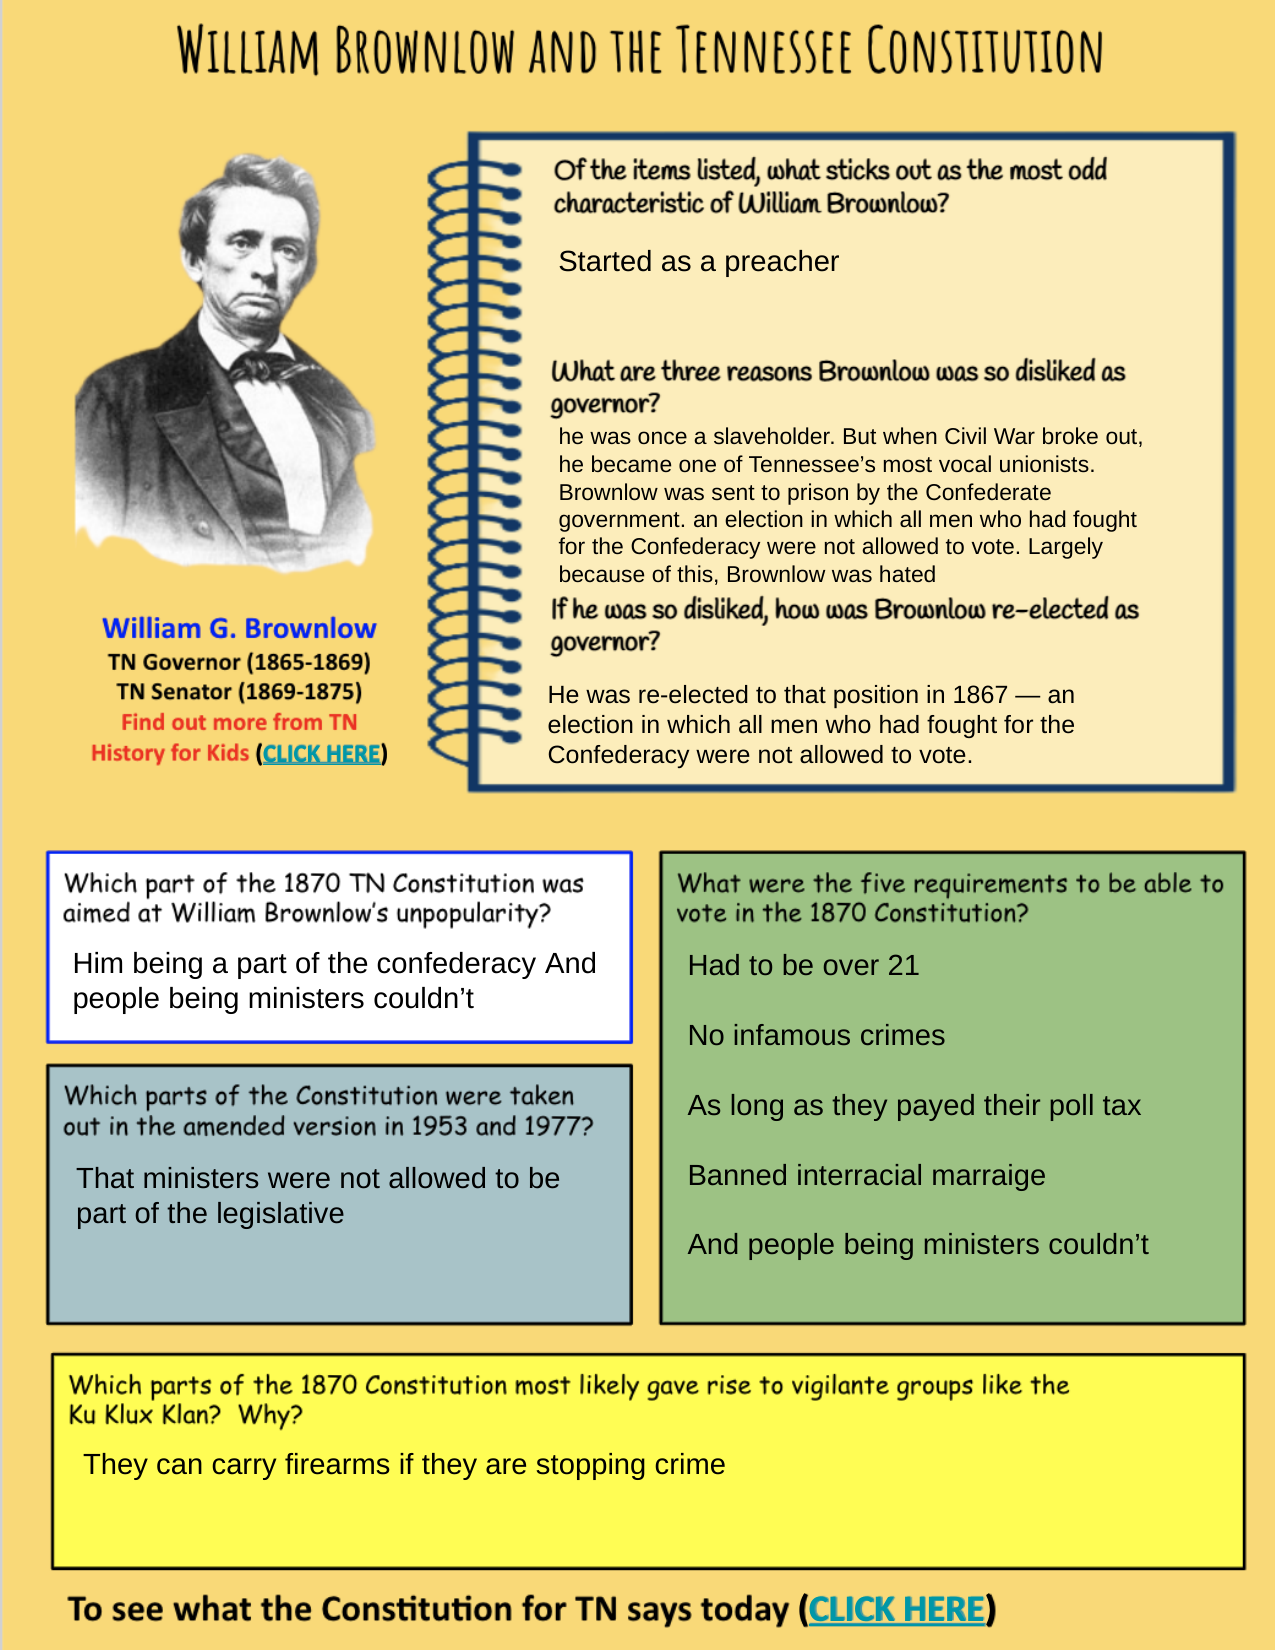

Started as a preacher
he was once a slaveholder. But when Civil War broke out, he became one of Tennessee’s most vocal unionists. Brownlow was sent to prison by the Confederate government. an election in which all men who had fought for the Confederacy were not allowed to vote. Largely because of this, Brownlow was hated
He was re-elected to that position in 1867 — an election in which all men who had fought for the Confederacy were not allowed to vote.
(CLICK HERE)
Him being a part of the confederacy And people being ministers couldn’t

Had to be over 21

No infamous crimes

As long as they payed their poll tax

Banned interracial marraige

And people being ministers couldn’t
That ministers were not allowed to be part of the legislative
They can carry firearms if they are stopping crime
(CLICK HERE)